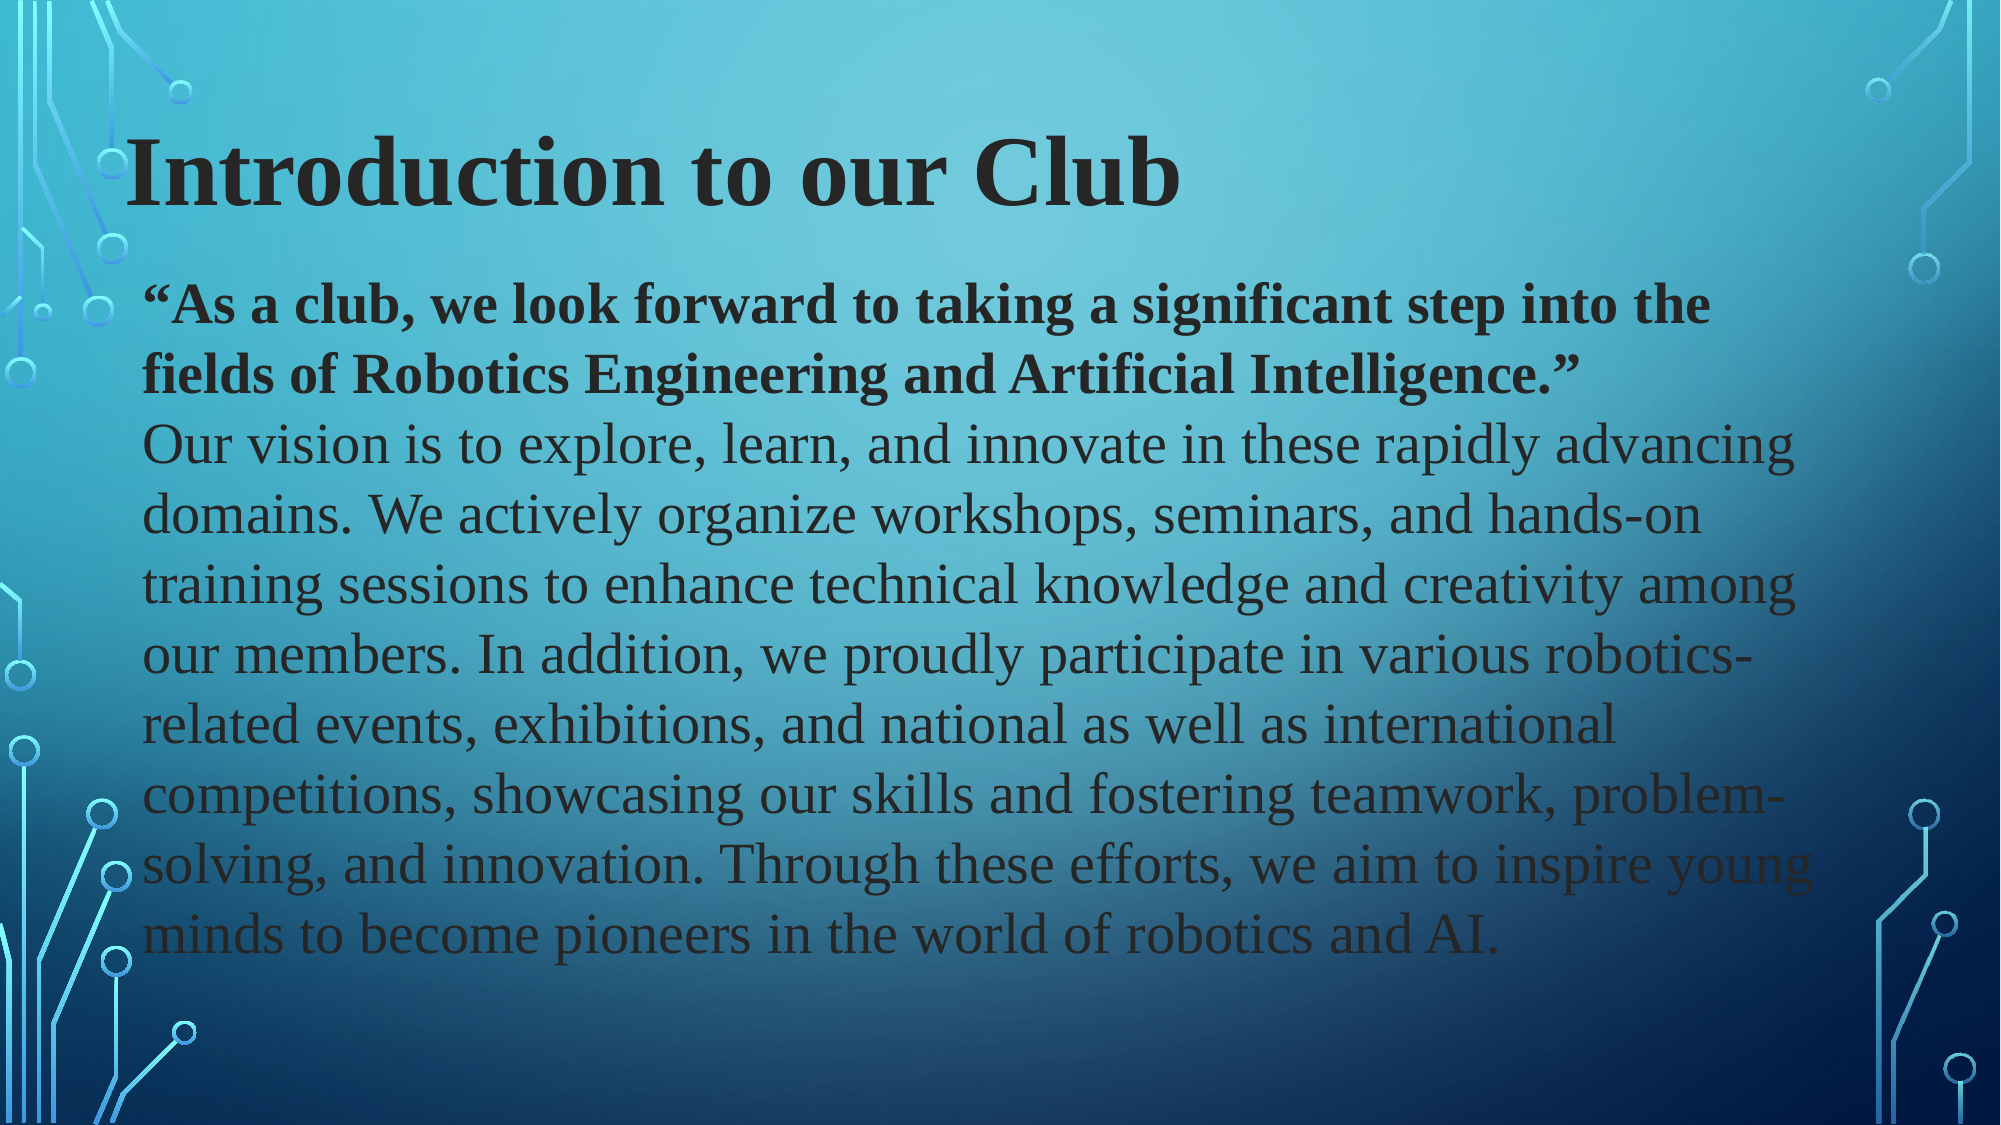

Introduction to our Club
“As a club, we look forward to taking a significant step into the fields of Robotics Engineering and Artificial Intelligence.”
Our vision is to explore, learn, and innovate in these rapidly advancing domains. We actively organize workshops, seminars, and hands-on training sessions to enhance technical knowledge and creativity among our members. In addition, we proudly participate in various robotics-related events, exhibitions, and national as well as international competitions, showcasing our skills and fostering teamwork, problem-solving, and innovation. Through these efforts, we aim to inspire young minds to become pioneers in the world of robotics and AI.